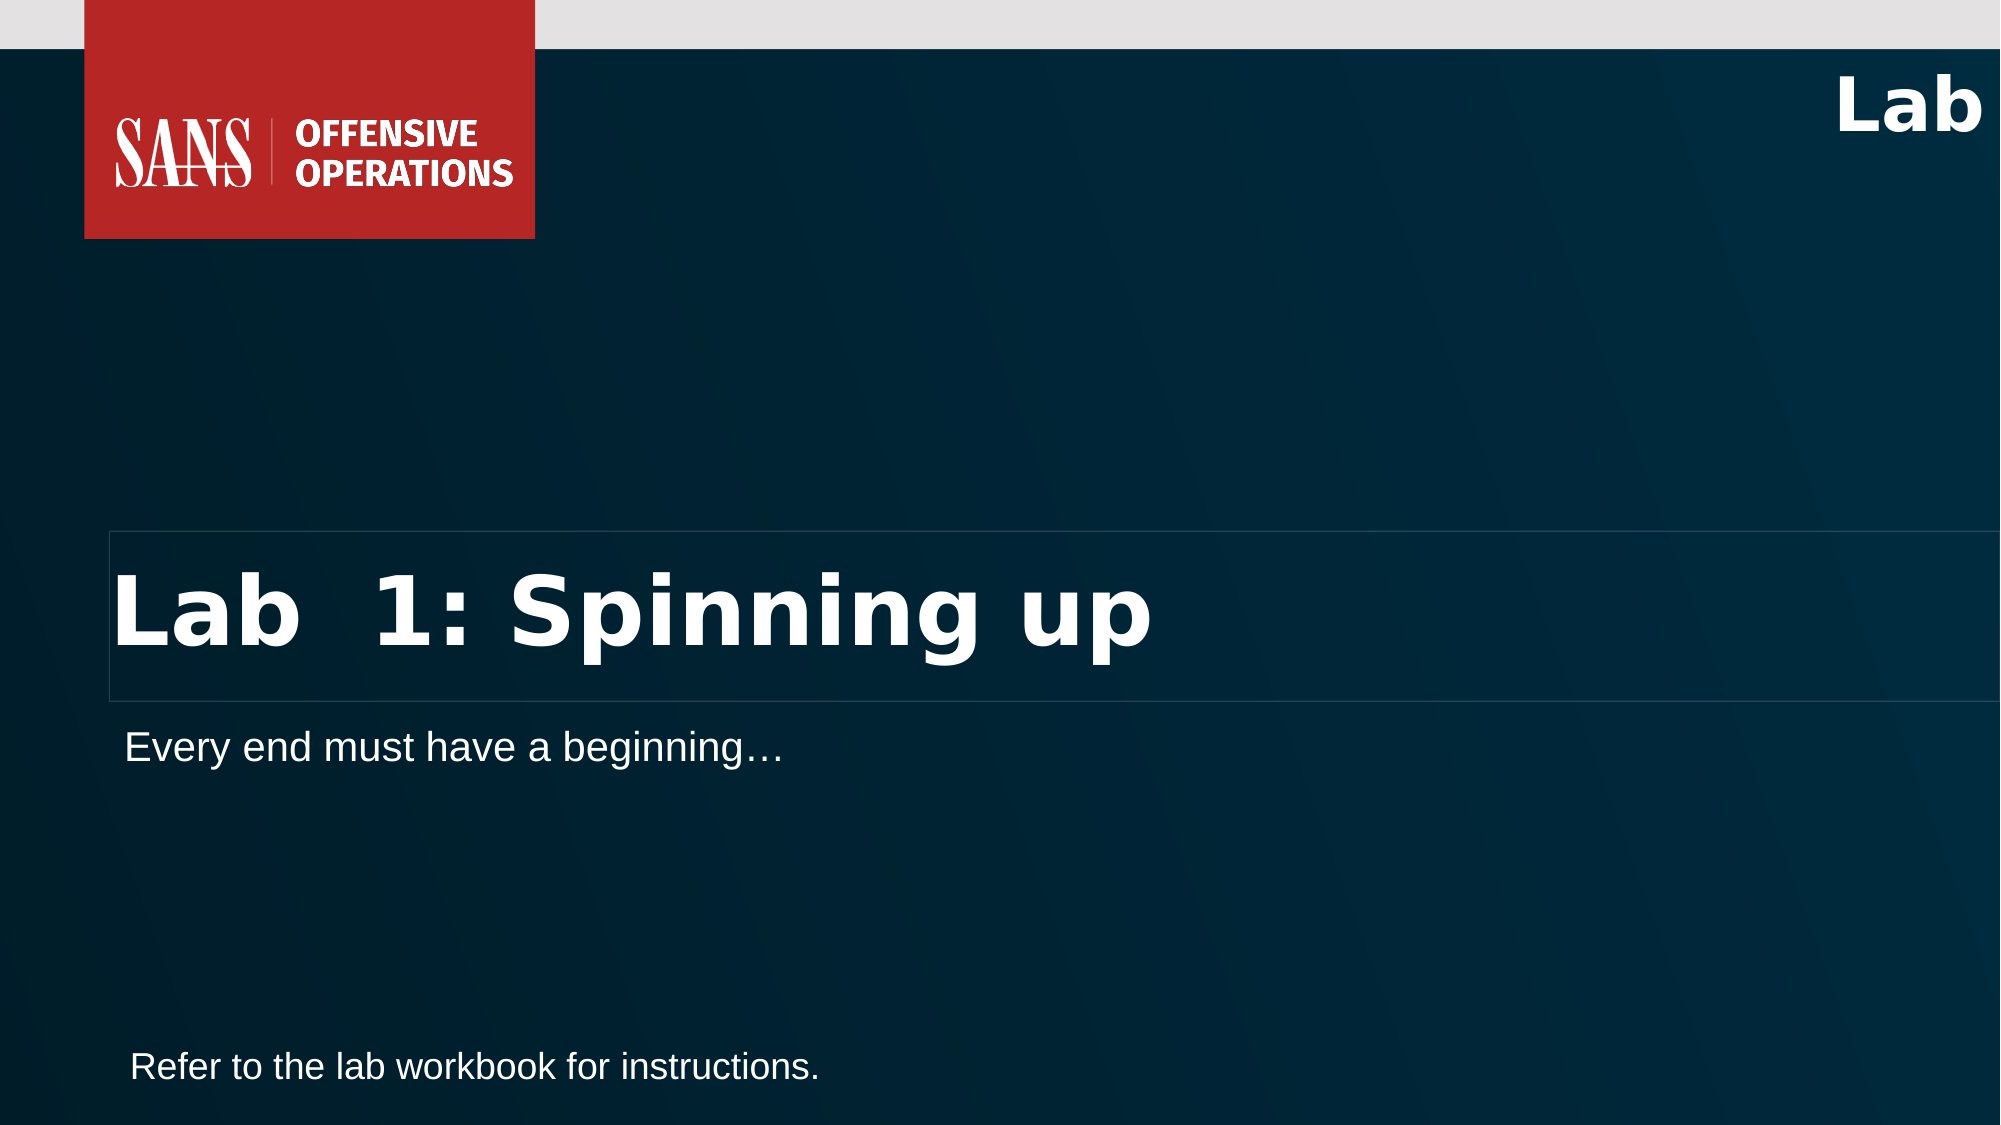

Lab

# Lab  1: Spinning up
Every end must have a beginning…